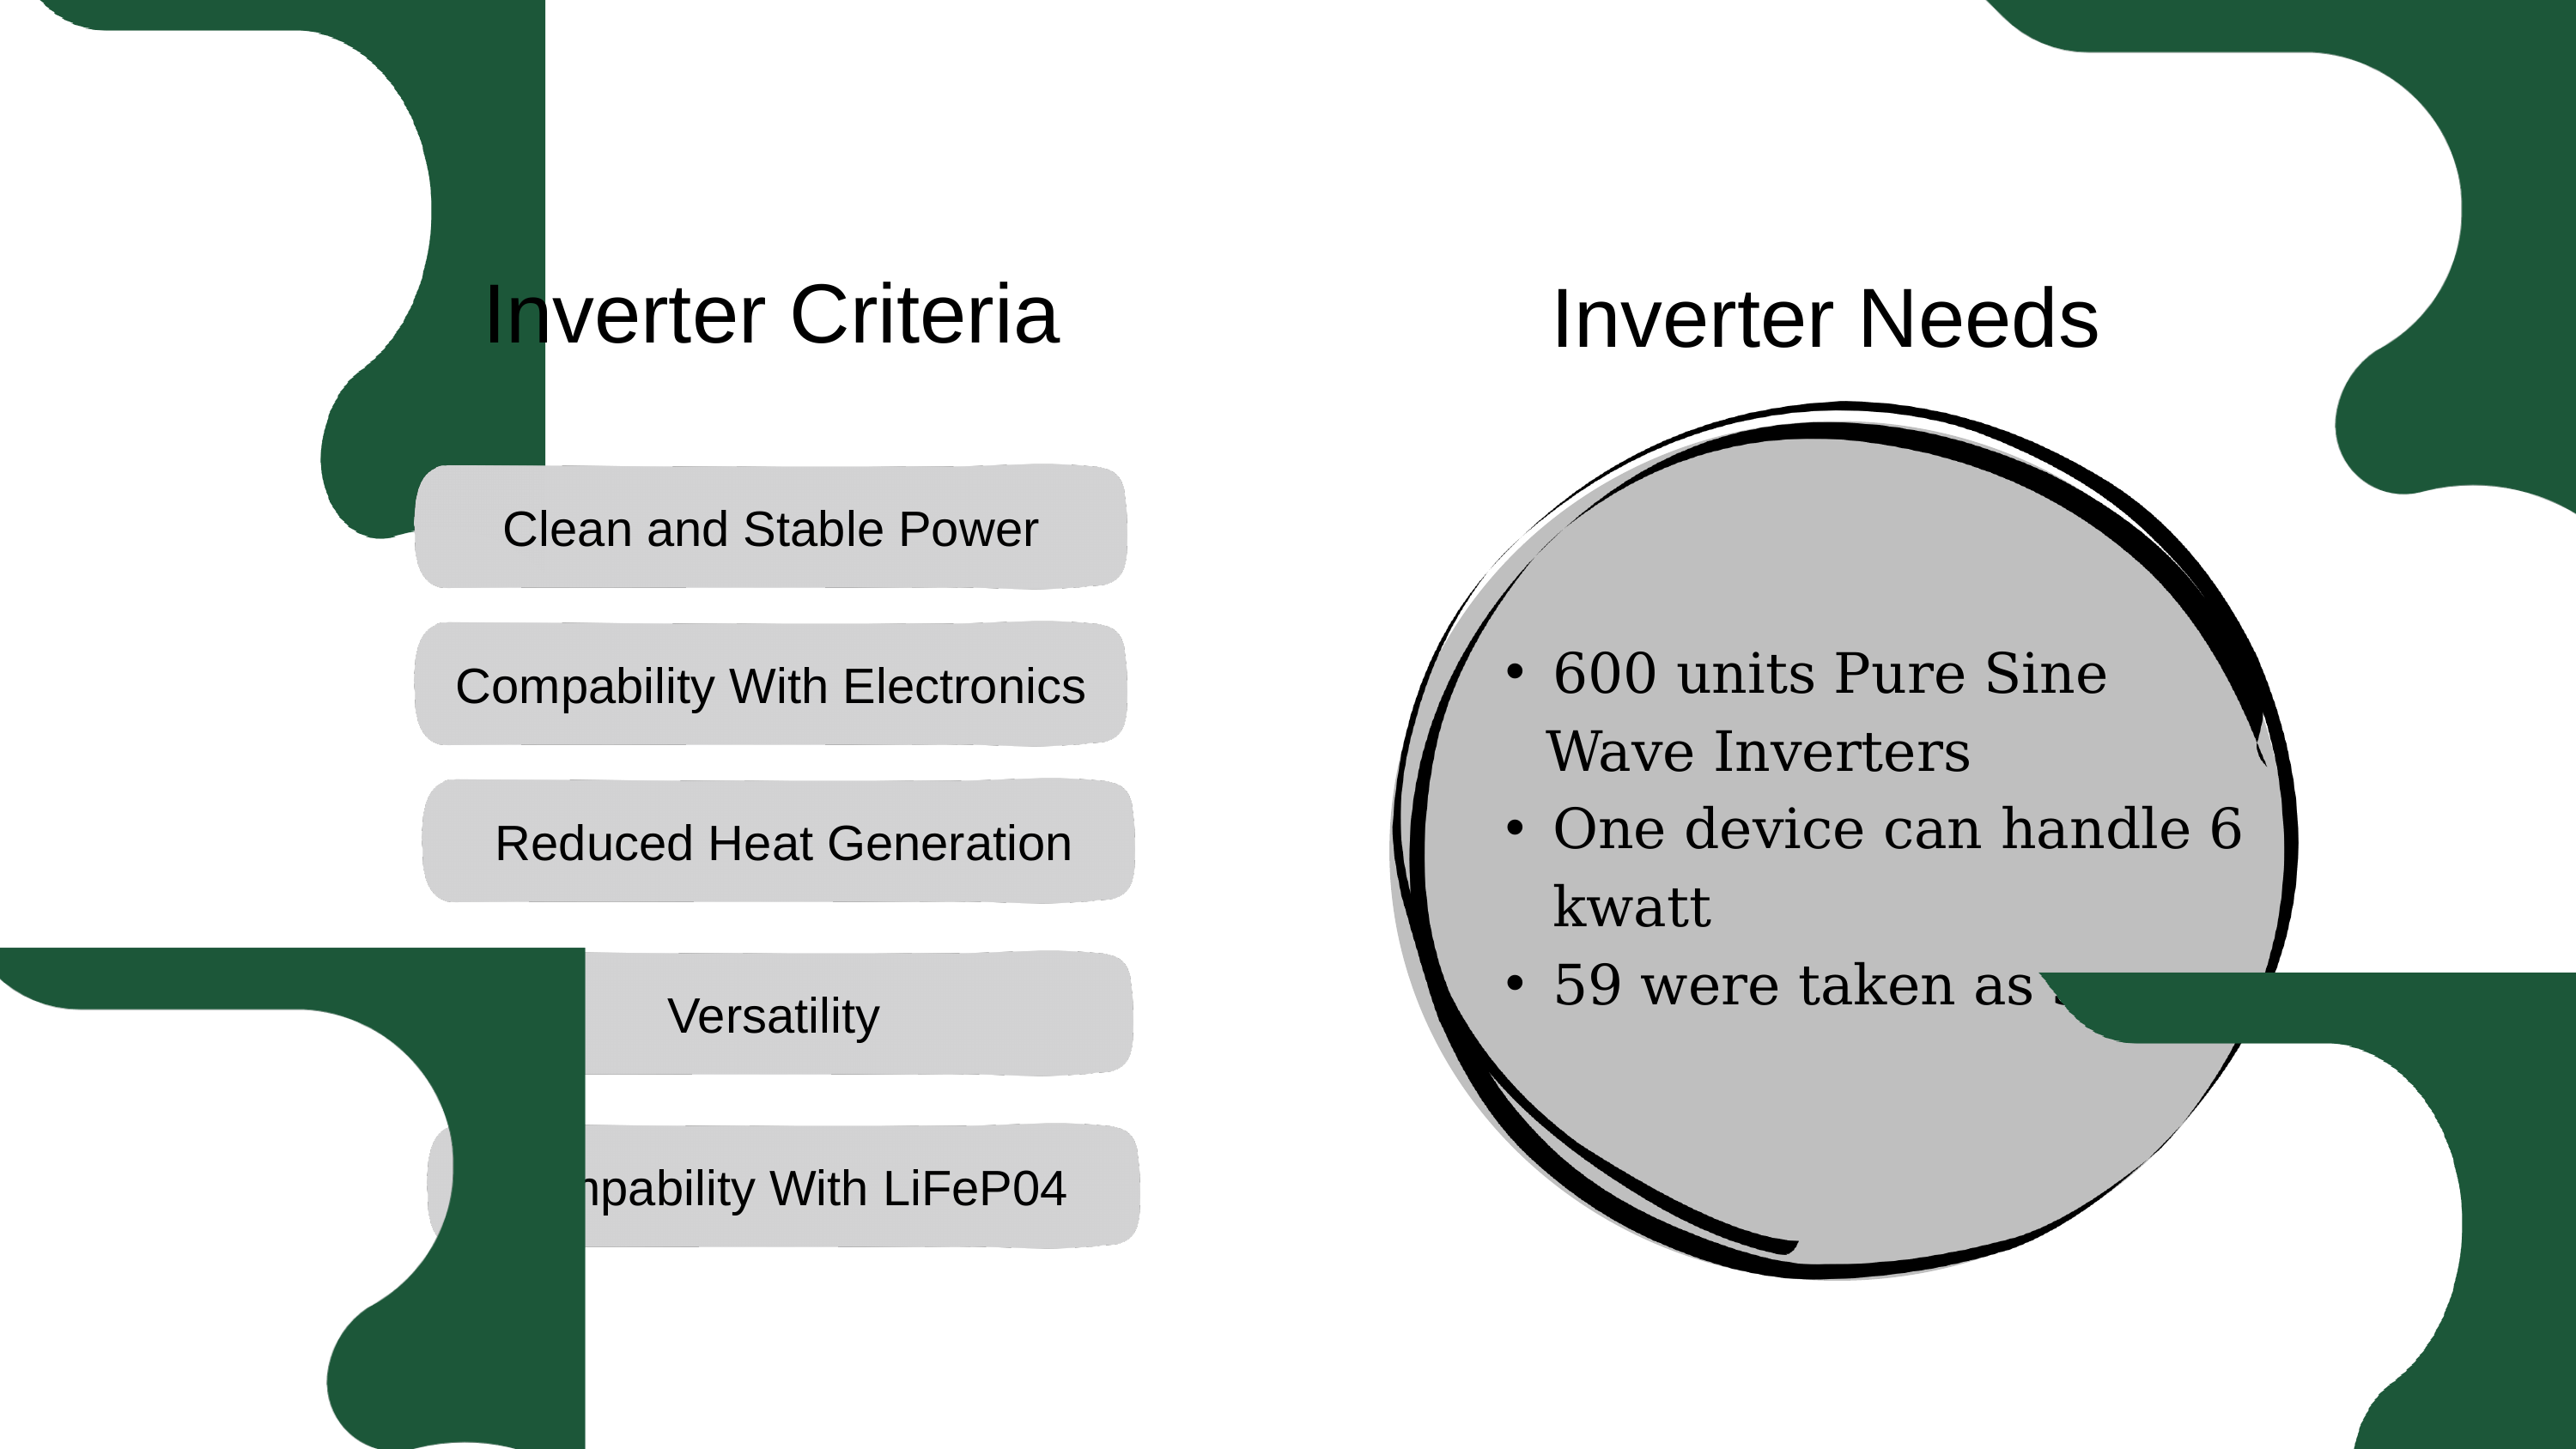

Inverter Criteria
Inverter Needs

Clean and Stable Power

600 units Pure Sine
     Wave Inverters
One device can handle 6 kwatt
59 were taken as spares
Compability With Electronics

Reduced Heat Generation

Versatility

Compability With LiFeP04